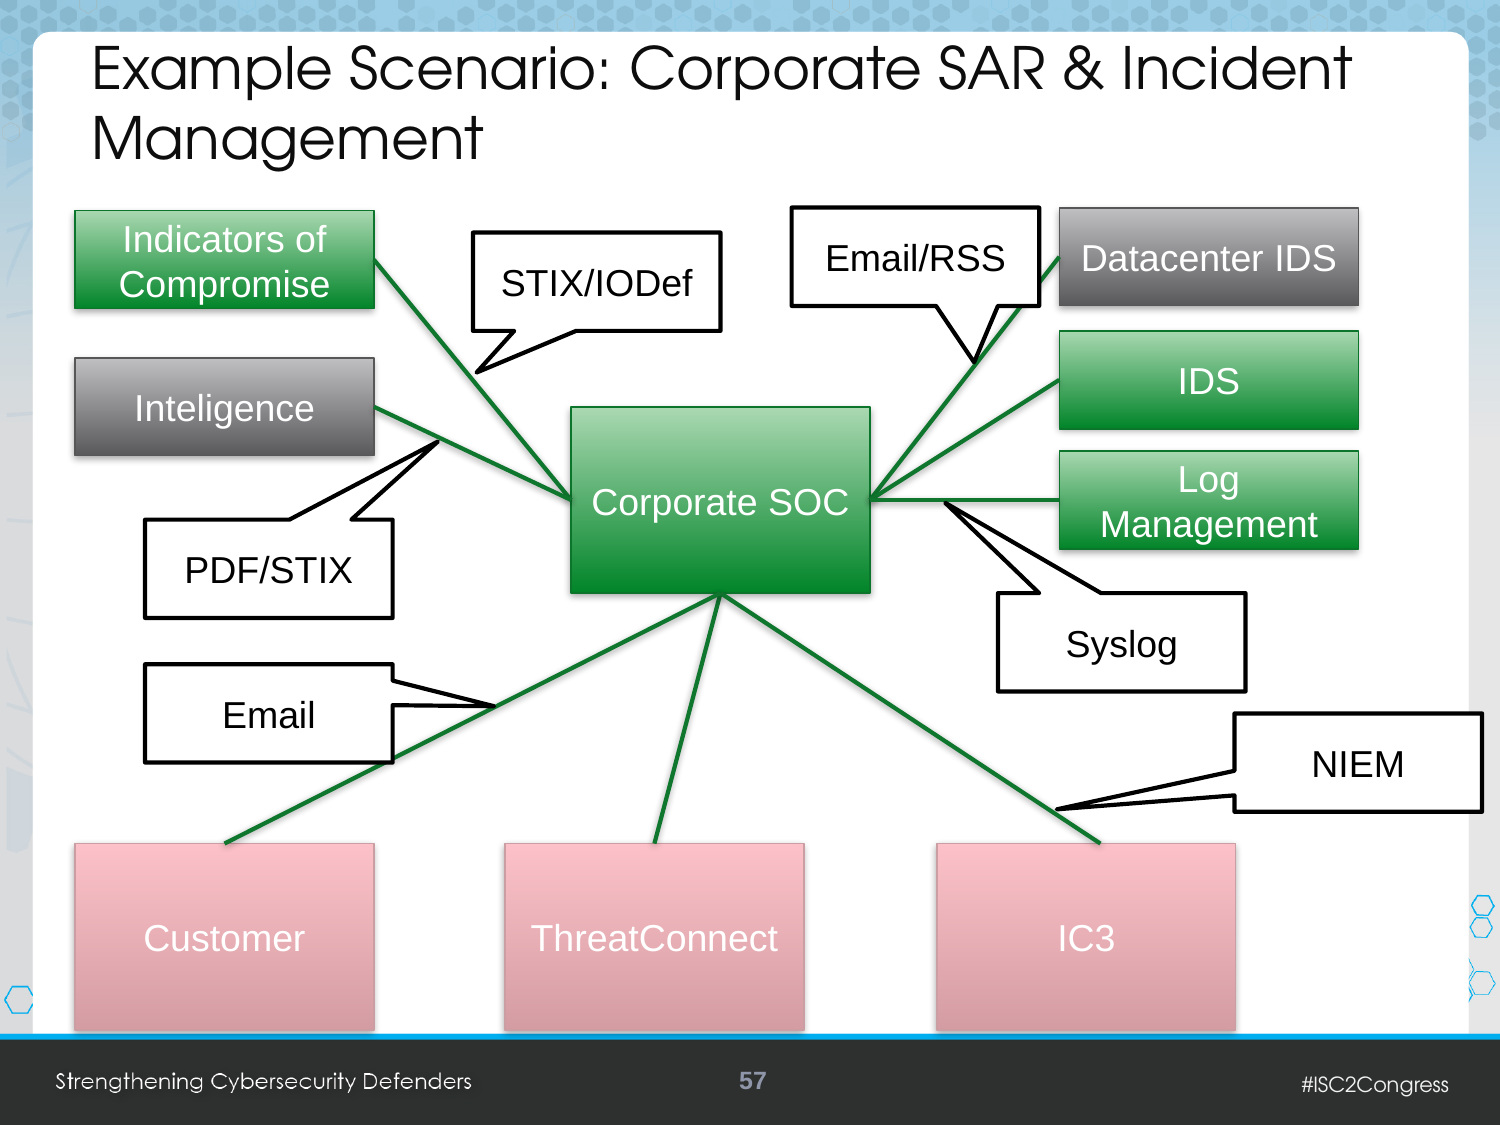

# Example Scenario: Corporate SAR & Incident Management
Email/RSS
Datacenter IDS
Indicators of Compromise
STIX/IODef
IDS
Inteligence
Corporate SOC
Log Management
PDF/STIX
Syslog
Email
NIEM
Customer
ThreatConnect
IC3